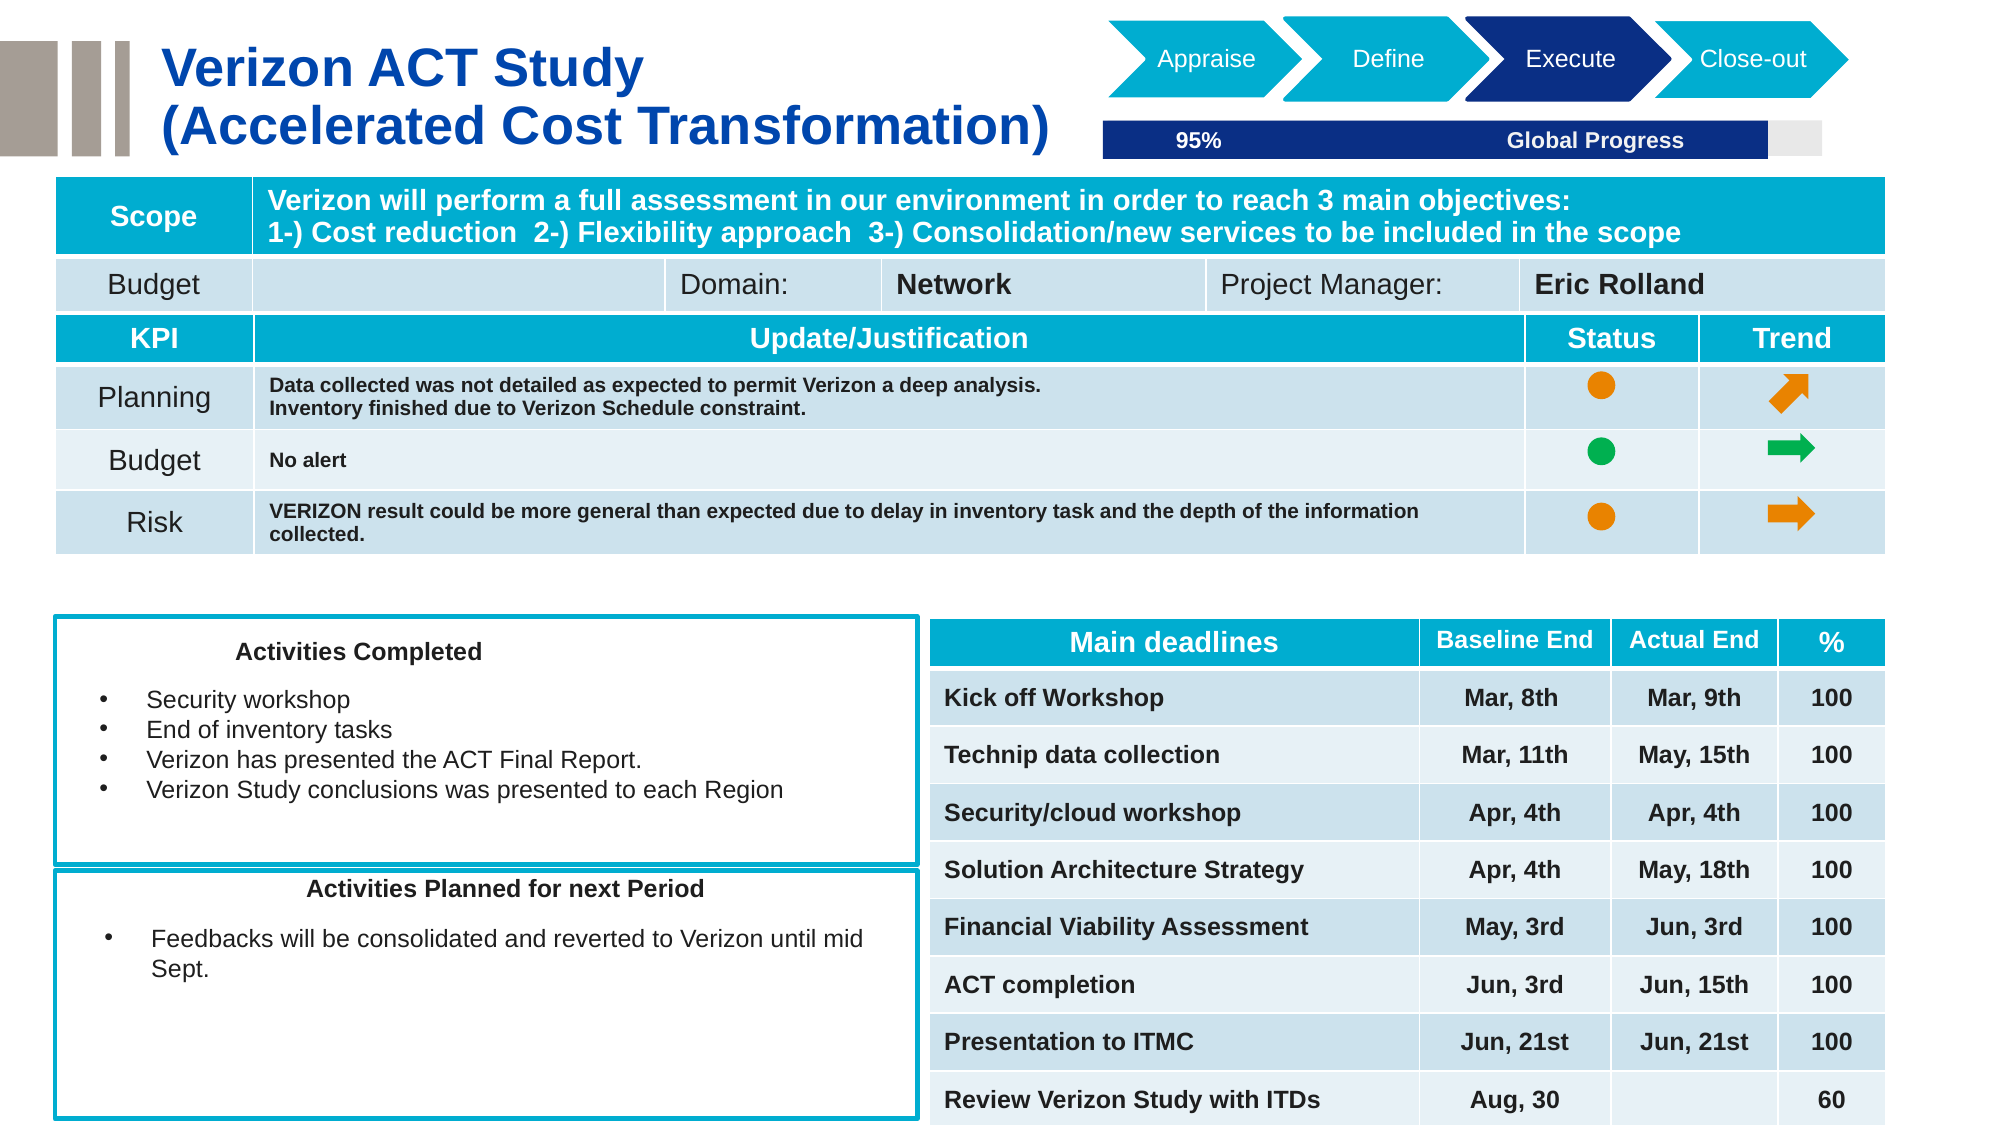

Appraise

Define

Execute

Close-out
Verizon ACT Study
(Accelerated Cost Transformation)
0% < deviation < 20%

95%
Global Progress

deviation ≥ 20%

| Scope | Verizon will perform a full assessment in our environment in order to reach 3 main objectives: 1-) Cost reduction 2-) Flexibility approach 3-) Consolidation/new services to be included in the scope |  |  |  |  |
| --- | --- | --- | --- | --- | --- |
| Budget |  | Domain: | Network | Project Manager: | Eric Rolland |

| KPI | Update/Justification | Status | Trend |
| --- | --- | --- | --- |
| Planning | Data collected was not detailed as expected to permit Verizon a deep analysis. Inventory finished due to Verizon Schedule constraint. |  |  |
| Budget | No alert |  |  |
| Risk | VERIZON result could be more general than expected due to delay in inventory task and the depth of the information collected. |  |  |

| Main deadlines | Baseline End | Actual End | % |
| --- | --- | --- | --- |
| Kick off Workshop | Mar, 8th | Mar, 9th | 100 |
| Technip data collection | Mar, 11th | May, 15th | 100 |
| Security/cloud workshop | Apr, 4th | Apr, 4th | 100 |
| Solution Architecture Strategy | Apr, 4th | May, 18th | 100 |
| Financial Viability Assessment | May, 3rd | Jun, 3rd | 100 |
| ACT completion | Jun, 3rd | Jun, 15th | 100 |
| Presentation to ITMC | Jun, 21st | Jun, 21st | 100 |
| Review Verizon Study with ITDs | Aug, 30 |  | 60 |
Activities Completed
Security workshop
End of inventory tasks
Verizon has presented the ACT Final Report.
Verizon Study conclusions was presented to each Region

Activities Planned for next Period

Feedbacks will be consolidated and reverted to Verizon until mid Sept.

31